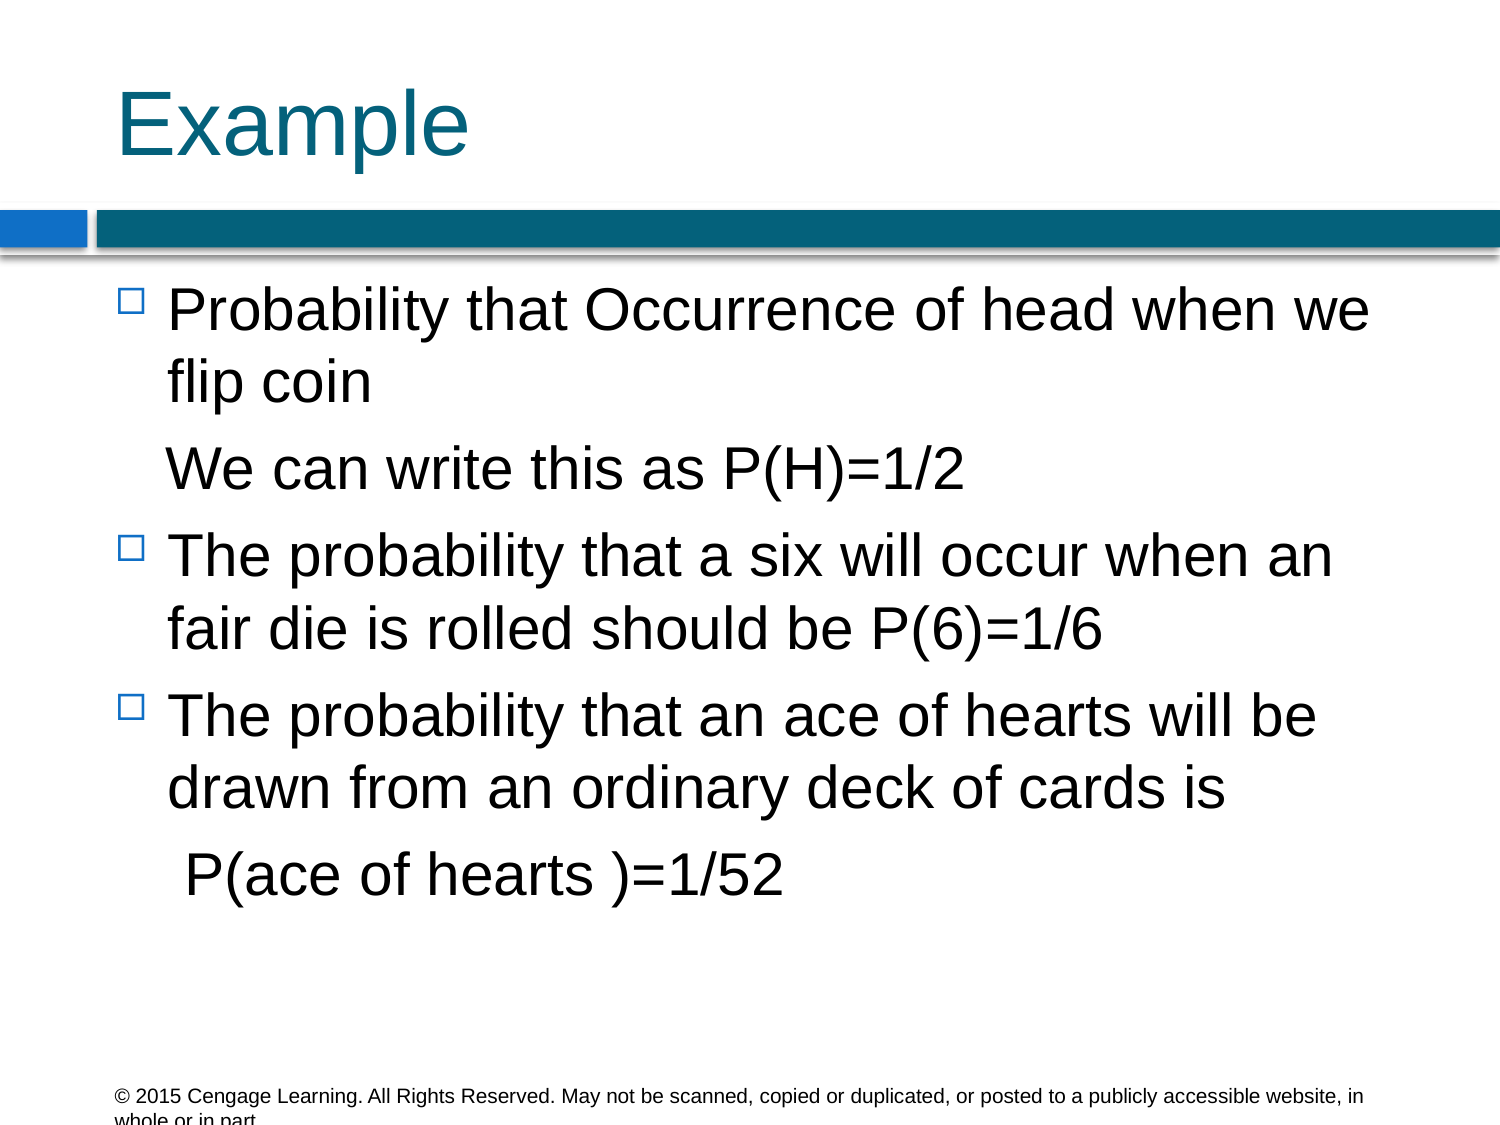

# Example
Probability that Occurrence of head when we flip coin
   We can write this as P(H)=1/2
The probability that a six will occur when an fair die is rolled should be P(6)=1/6
The probability that an ace of hearts will be drawn from an ordinary deck of cards is
	 P(ace of hearts )=1/52